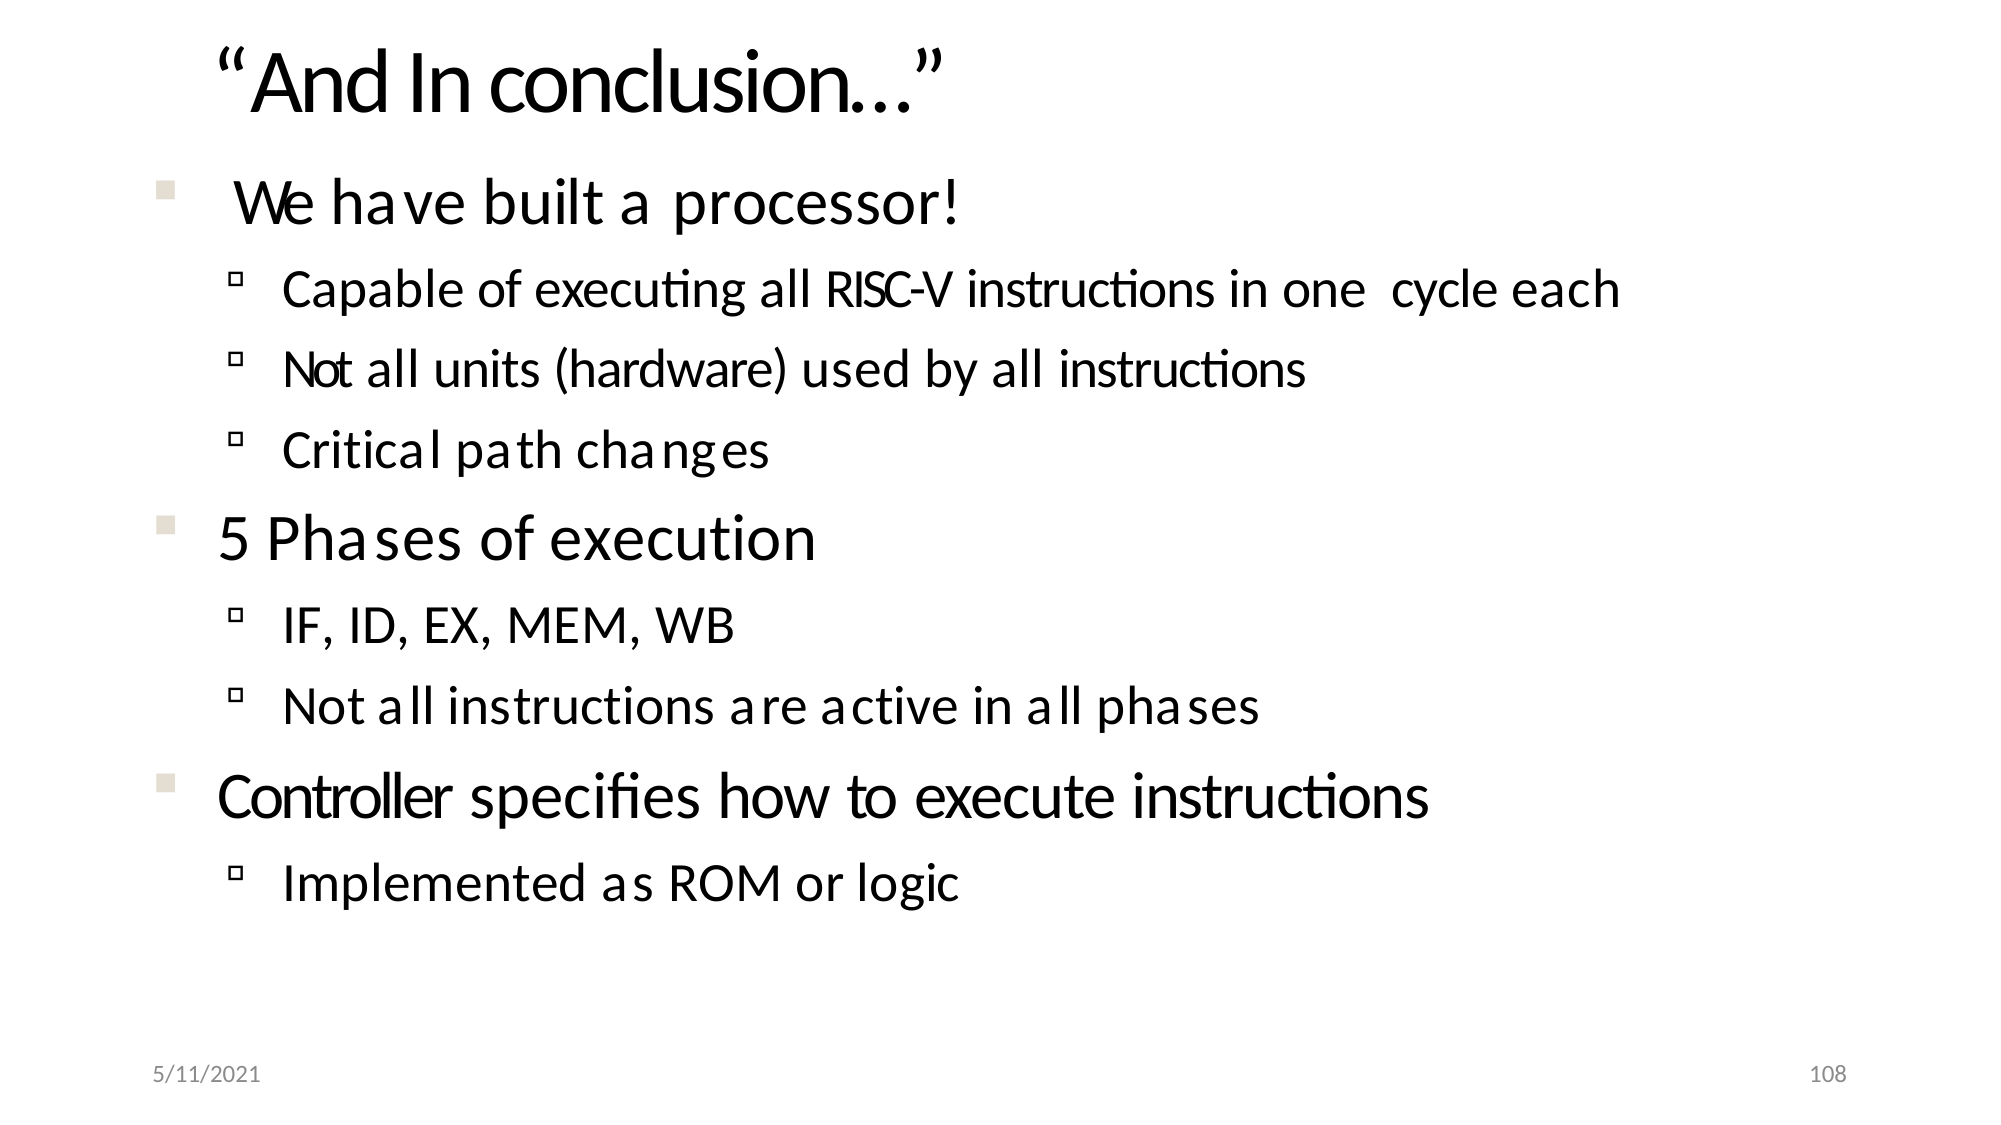

# “And In conclusion…”
We have built a processor!
Capable of executing all RISC-V instructions in one  cycle each
Not all units (hardware) used by all instructions
Critical path changes
5 Phases of execution
IF, ID, EX, MEM, WB
Not all instructions are active in all phases
Controller specifies how to execute instructions
Implemented as ROM or logic
5/11/2021
108